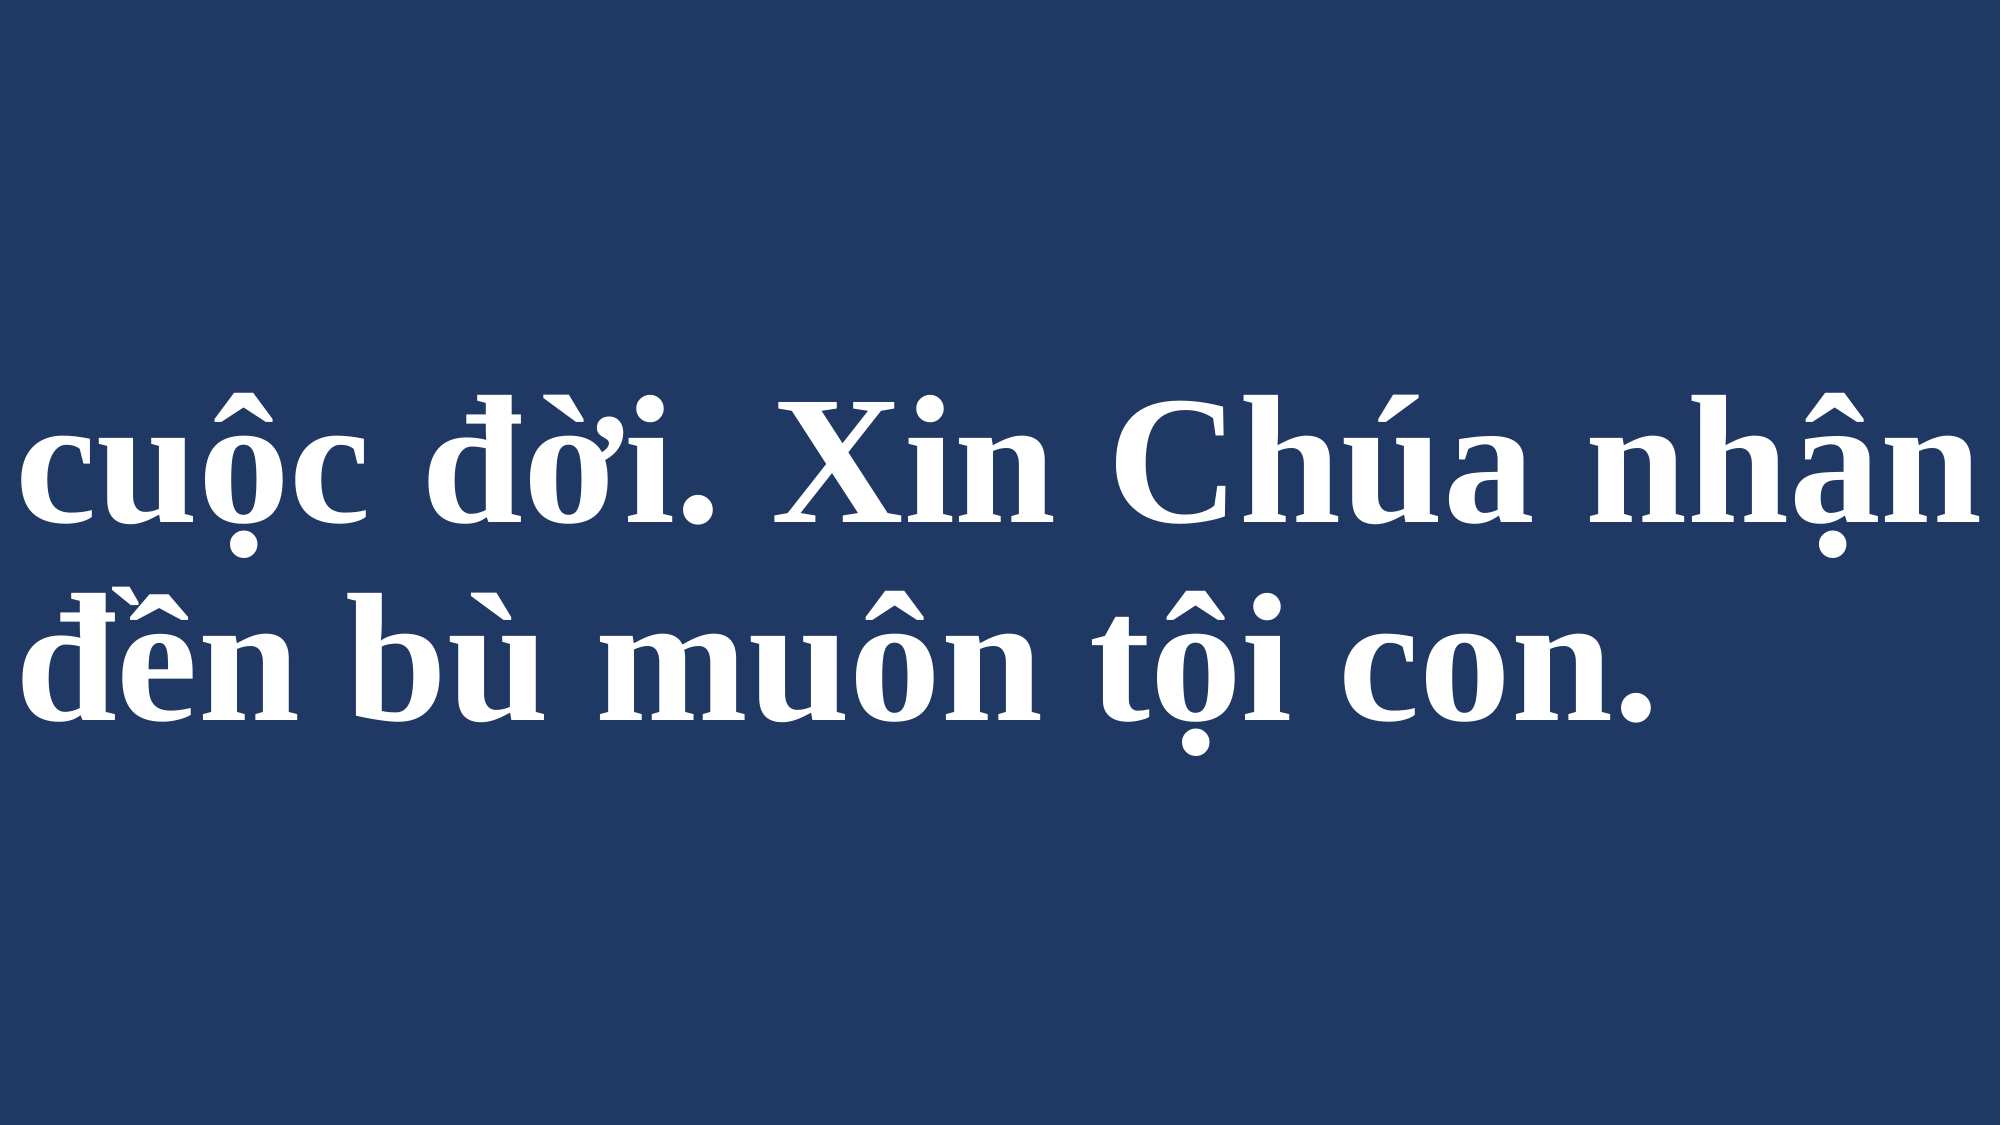

# cuộc đời. Xin Chúa nhận đền bù muôn tội con.